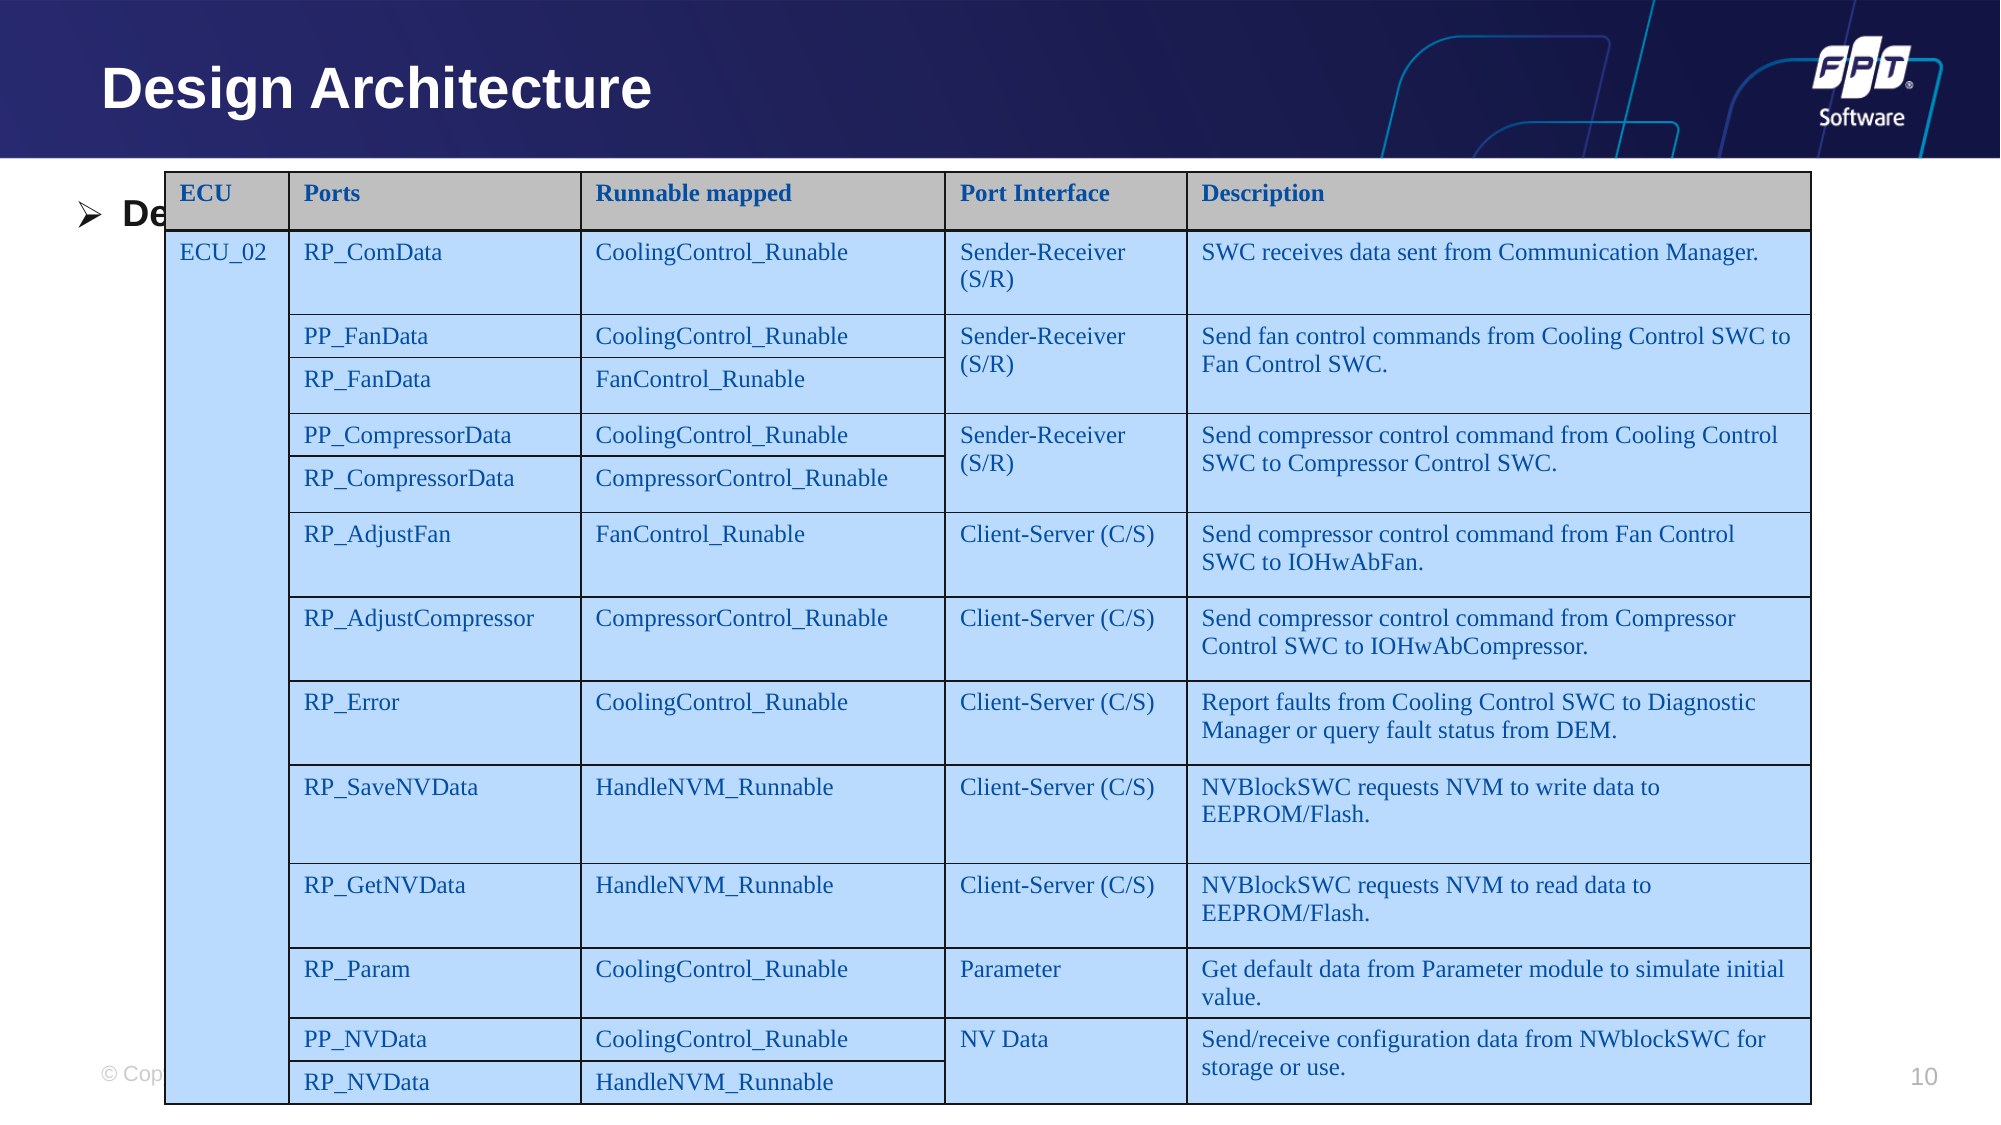

# Design Architecture
| ECU | Ports | Runnable mapped | Port Interface | Description |
| --- | --- | --- | --- | --- |
| ECU\_02 | RP\_ComData | CoolingControl\_Runable | Sender-Receiver (S/R) | SWC receives data sent from Communication Manager. |
|  | PP\_FanData | CoolingControl\_Runable | Sender-Receiver (S/R) | Send fan control commands from Cooling Control SWC to Fan Control SWC. |
|  | RP\_FanData | FanControl\_Runable |  |  |
|  | PP\_CompressorData | CoolingControl\_Runable | Sender-Receiver (S/R) | Send compressor control command from Cooling Control SWC to Compressor Control SWC. |
|  | RP\_CompressorData | CompressorControl\_Runable |  |  |
|  | RP\_AdjustFan | FanControl\_Runable | Client-Server (C/S) | Send compressor control command from Fan Control SWC to IOHwAbFan. |
|  | RP\_AdjustCompressor | CompressorControl\_Runable | Client-Server (C/S) | Send compressor control command from Compressor Control SWC to IOHwAbCompressor. |
|  | RP\_Error | CoolingControl\_Runable | Client-Server (C/S) | Report faults from Cooling Control SWC to Diagnostic Manager or query fault status from DEM. |
|  | RP\_SaveNVData | HandleNVM\_Runnable | Client-Server (C/S) | NVBlockSWC requests NVM to write data to EEPROM/Flash. |
|  | RP\_GetNVData | HandleNVM\_Runnable | Client-Server (C/S) | NVBlockSWC requests NVM to read data to EEPROM/Flash. |
|  | RP\_Param | CoolingControl\_Runable | Parameter | Get default data from Parameter module to simulate initial value. |
|  | PP\_NVData | CoolingControl\_Runable | NV Data | Send/receive configuration data from NWblockSWC for storage or use. |
|  | RP\_NVData | HandleNVM\_Runnable |  |  |
Define Port:
10